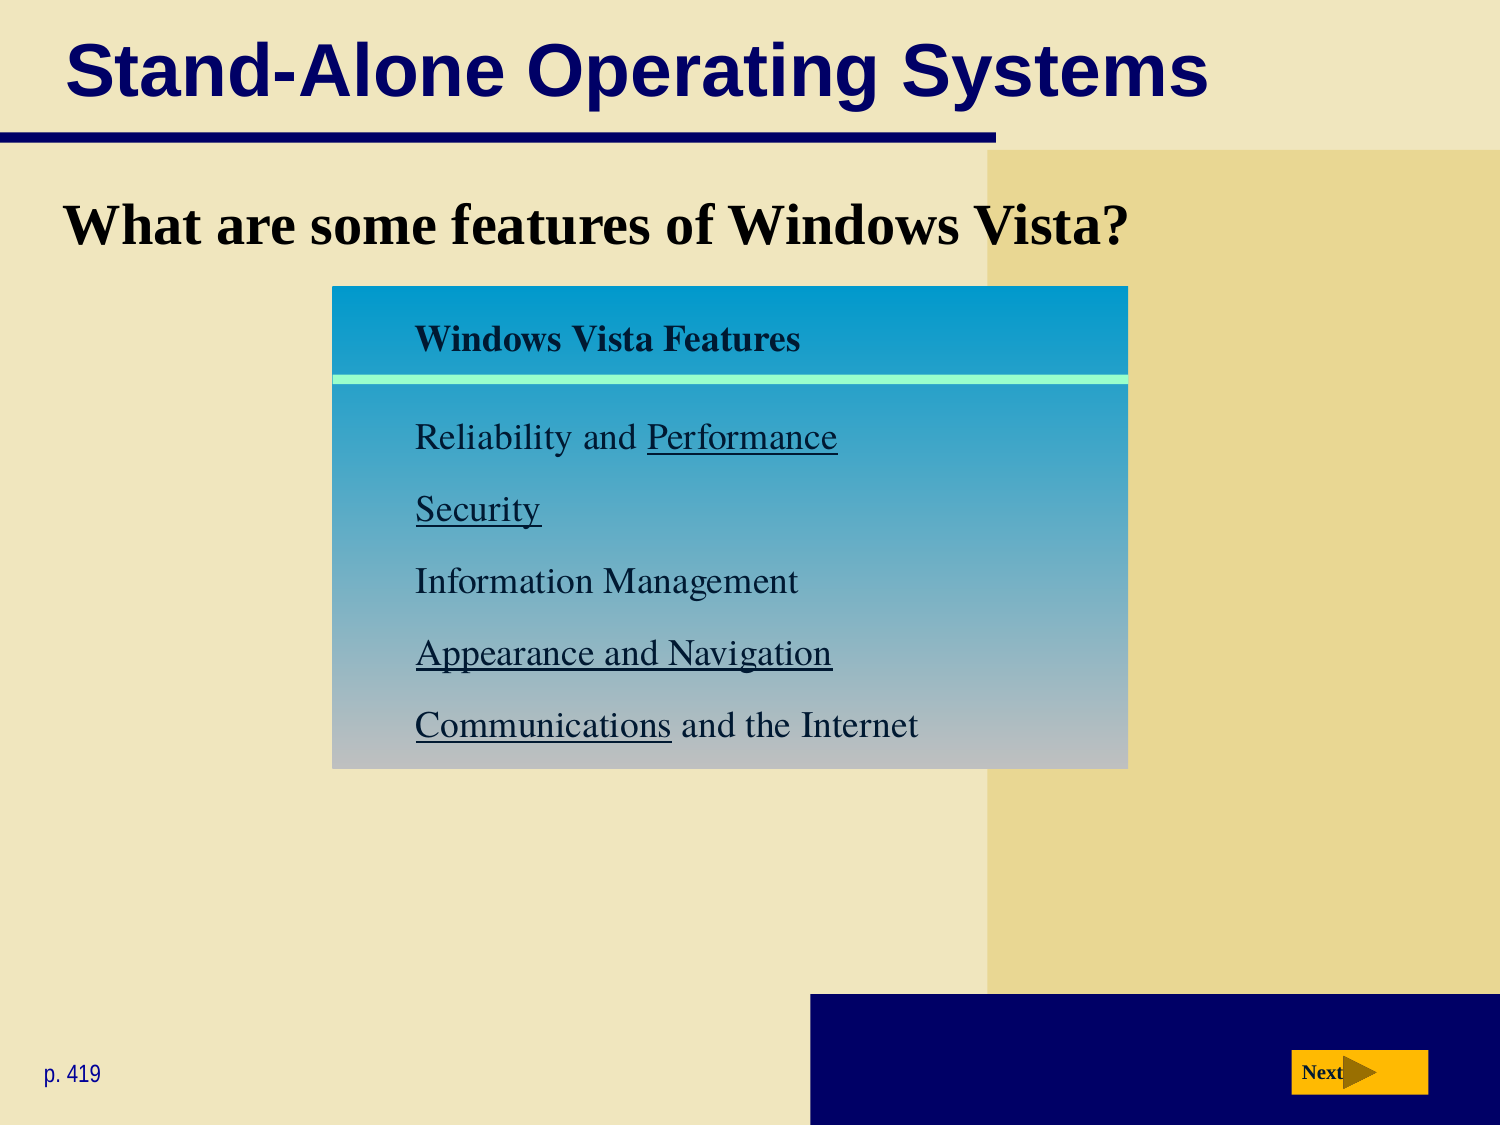

# Stand-Alone Operating Systems
What are some features of Windows Vista?

	Windows Vista Features
Reliability and Performance
Security
Information Management
Appearance and Navigation
Communications and the Internet

p. 419

Next